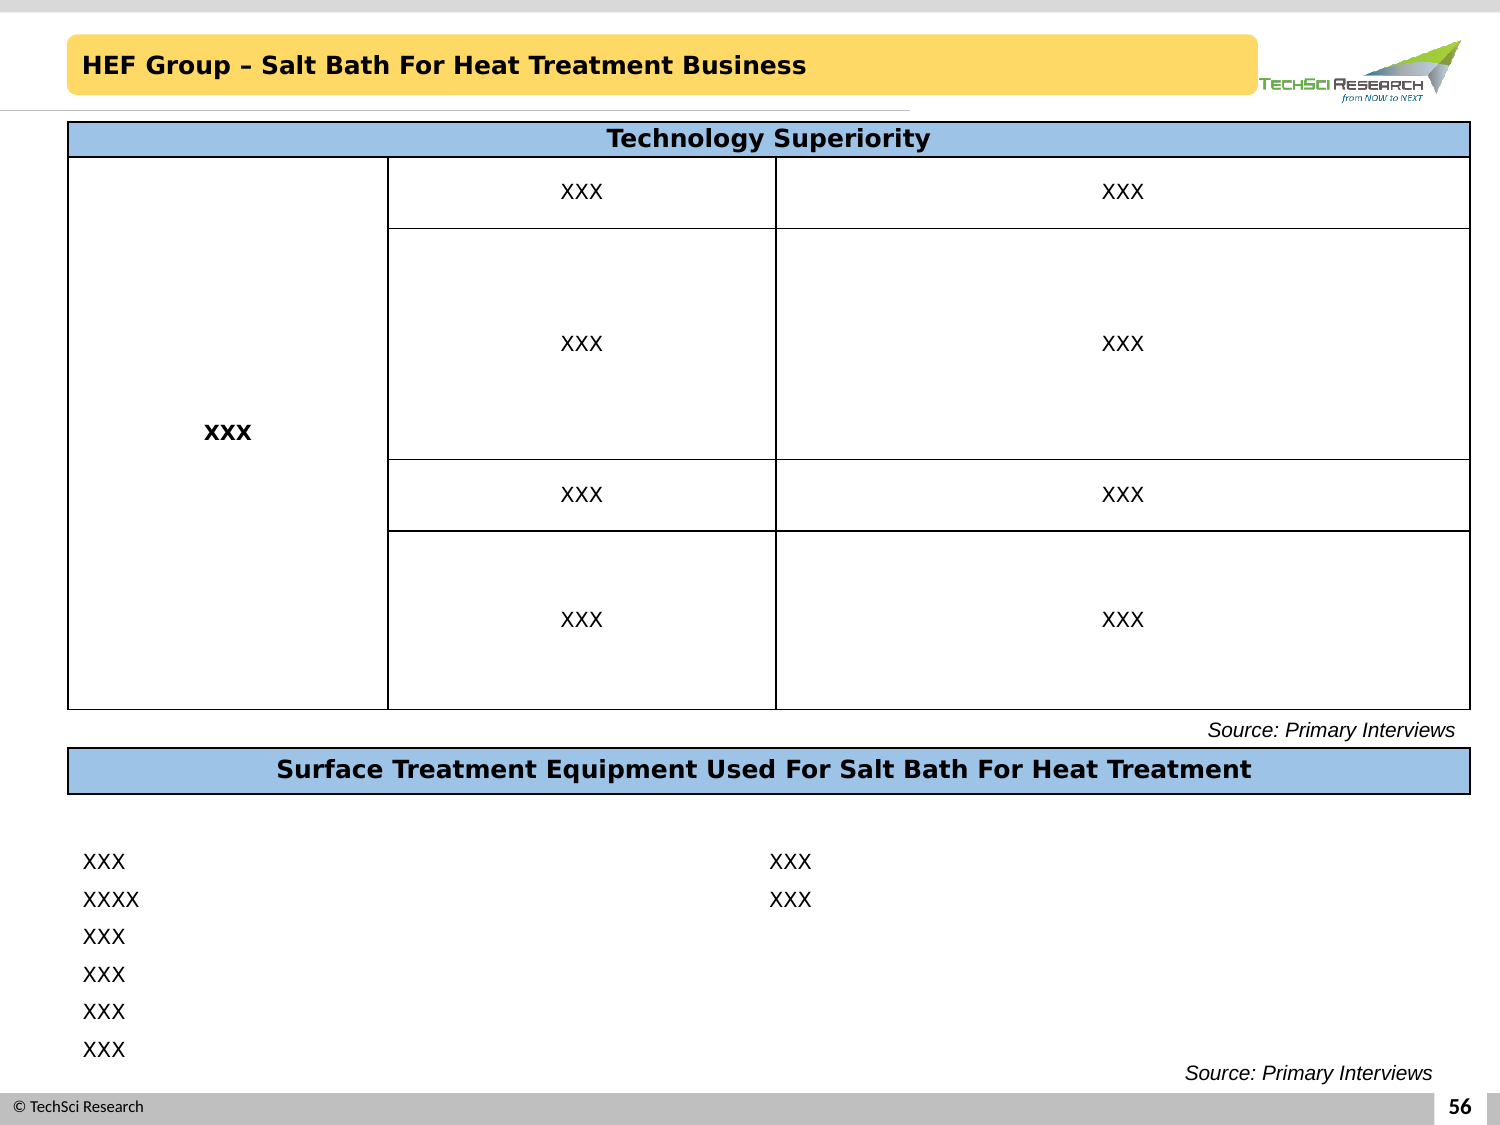

HEF Group – Salt Bath For Heat Treatment Business
| Technology Superiority |  |  |
| --- | --- | --- |
| XXX | XXX | XXX |
|  | XXX | XXX |
|  | XXX | XXX |
|  | XXX | XXX |
Source: Primary Interviews
| Surface Treatment Equipment Used For Salt Bath For Heat Treatment |
| --- |
XXX
XXXX
XXX
XXX
XXX
XXX
XXX
XXX

Source: Primary Interviews